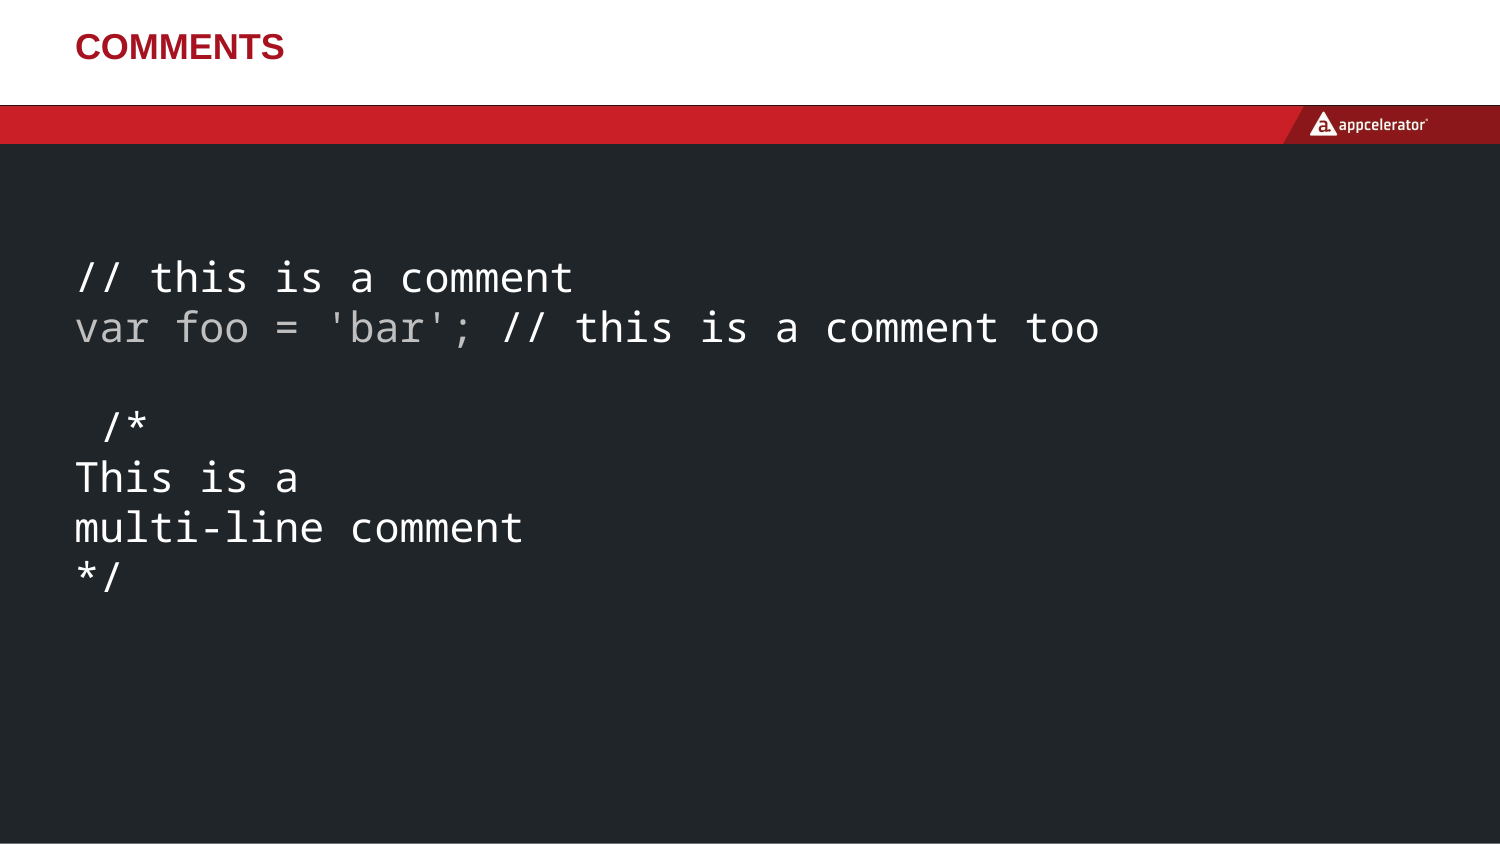

# Comments

// this is a comment
var foo = 'bar'; // this is a comment too

 /*
This is a
multi-line comment
*/